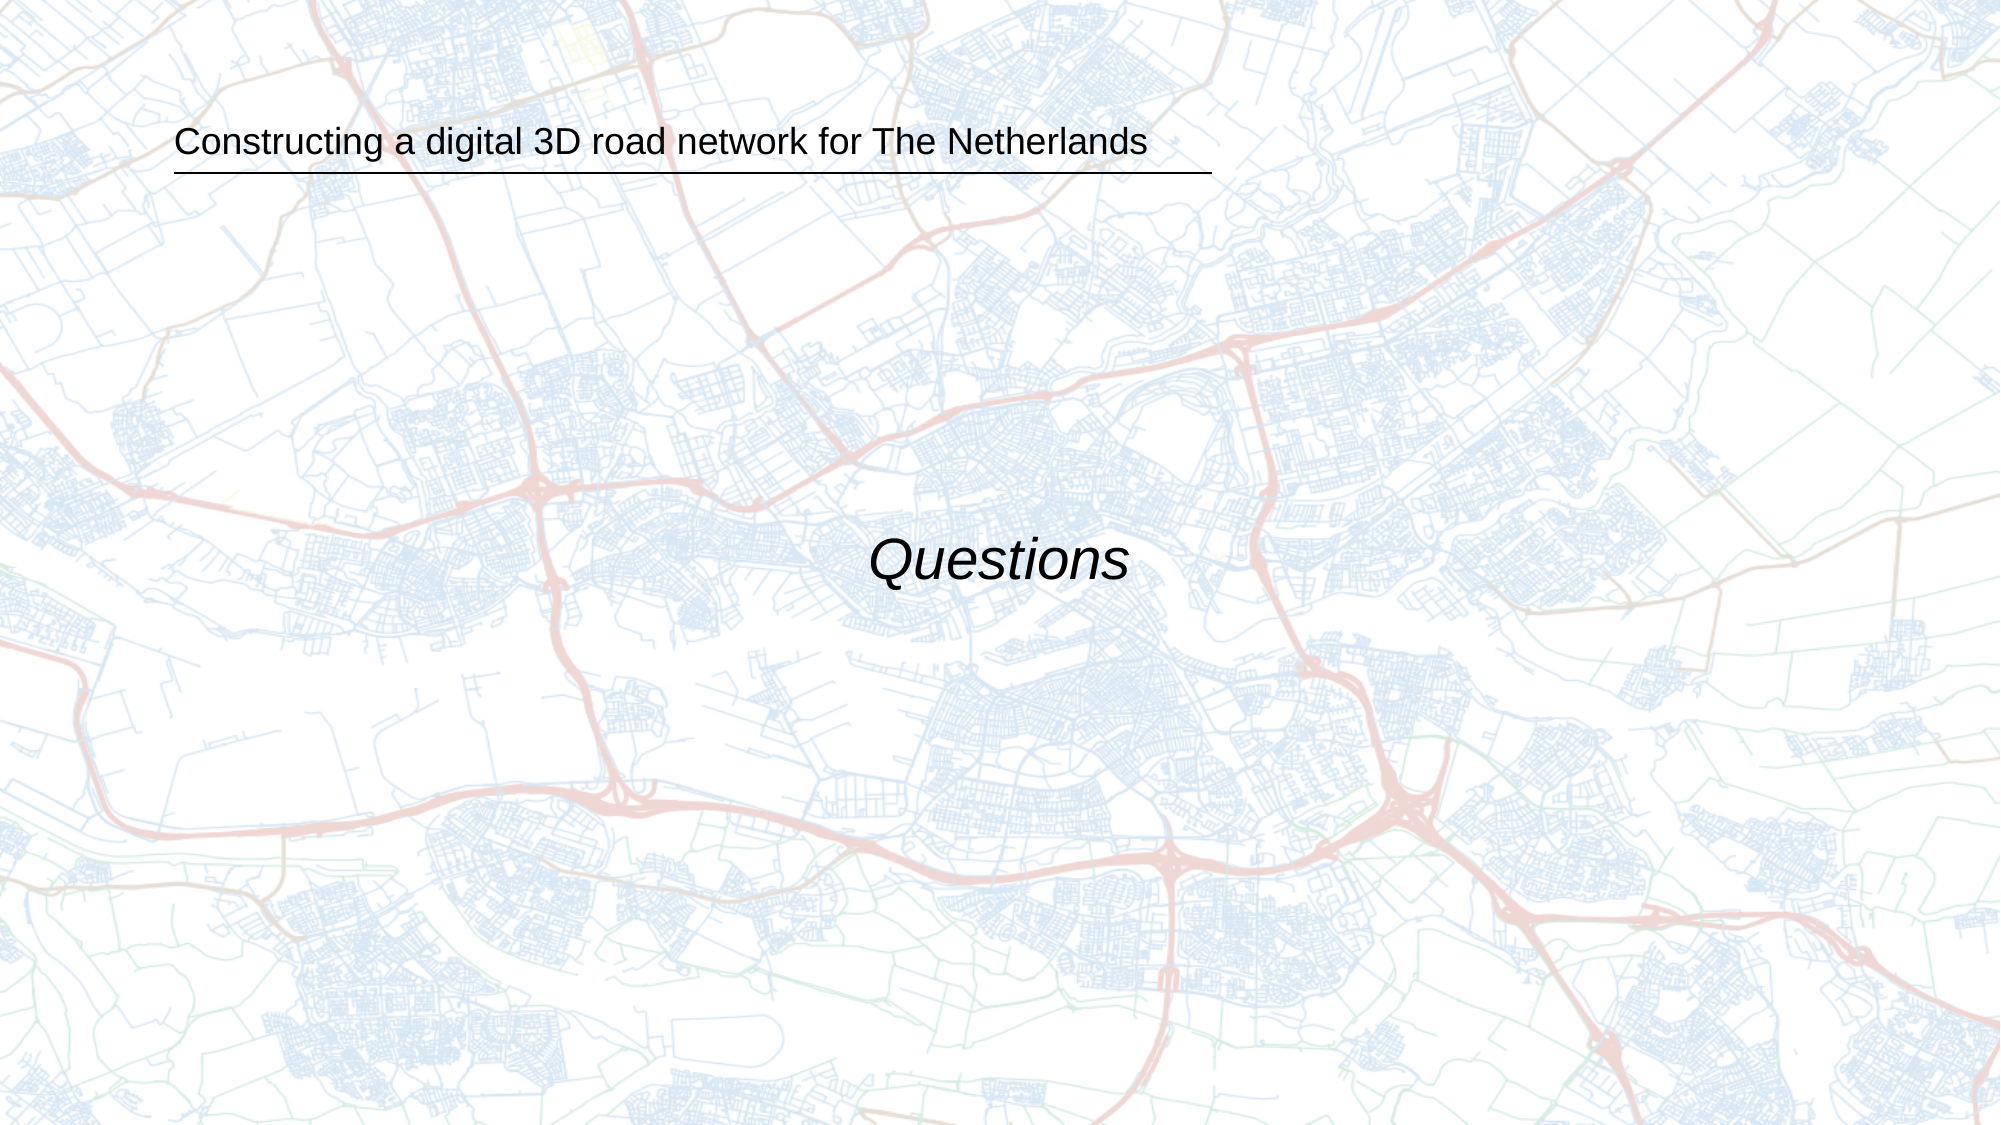

Constructing a digital 3D road network for The Netherlands
Questions